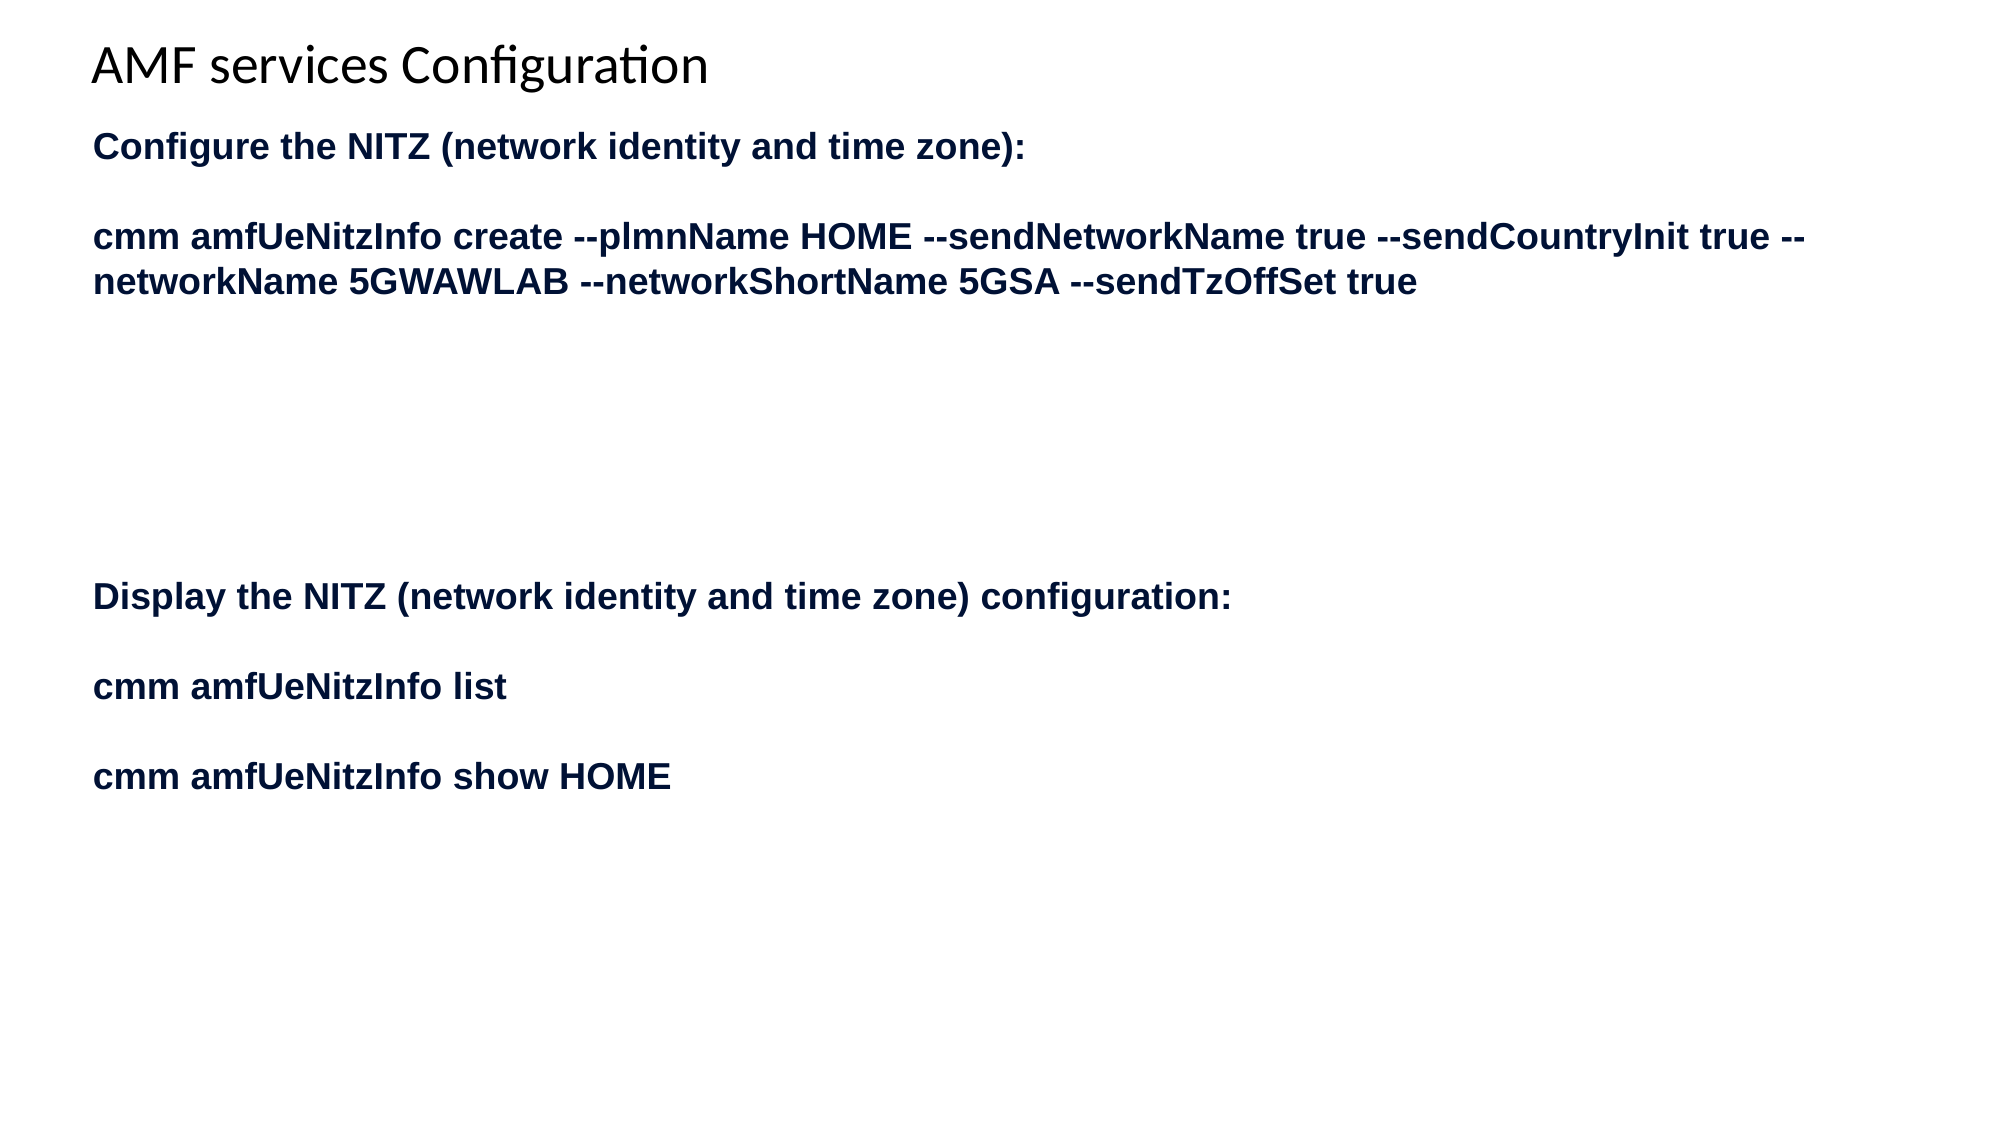

# AMF services Configuration
Configure the NITZ (network identity and time zone):

cmm amfUeNitzInfo create --plmnName HOME --sendNetworkName true --sendCountryInit true --networkName 5GWAWLAB --networkShortName 5GSA --sendTzOffSet true

Display the NITZ (network identity and time zone) configuration:

cmm amfUeNitzInfo list

cmm amfUeNitzInfo show HOME